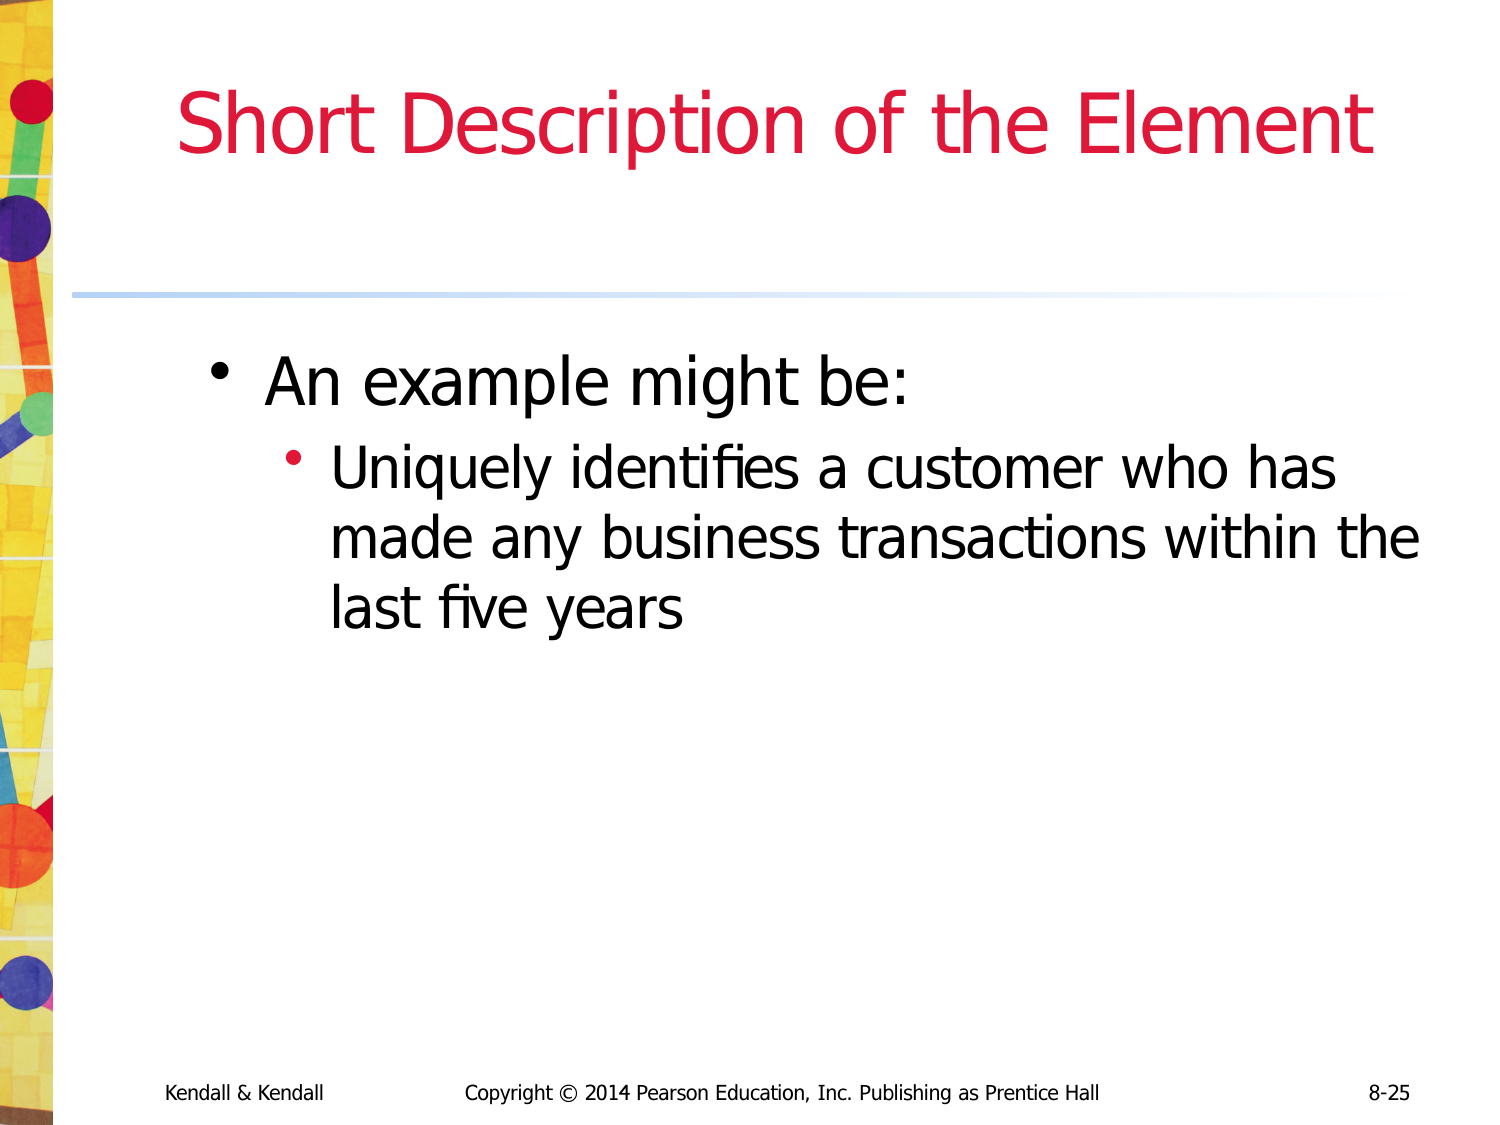

# Short Description of the Element
An example might be:
Uniquely identifies a customer who has made any business transactions within the last five years
Kendall & Kendall	Copyright © 2014 Pearson Education, Inc. Publishing as Prentice Hall
8-25